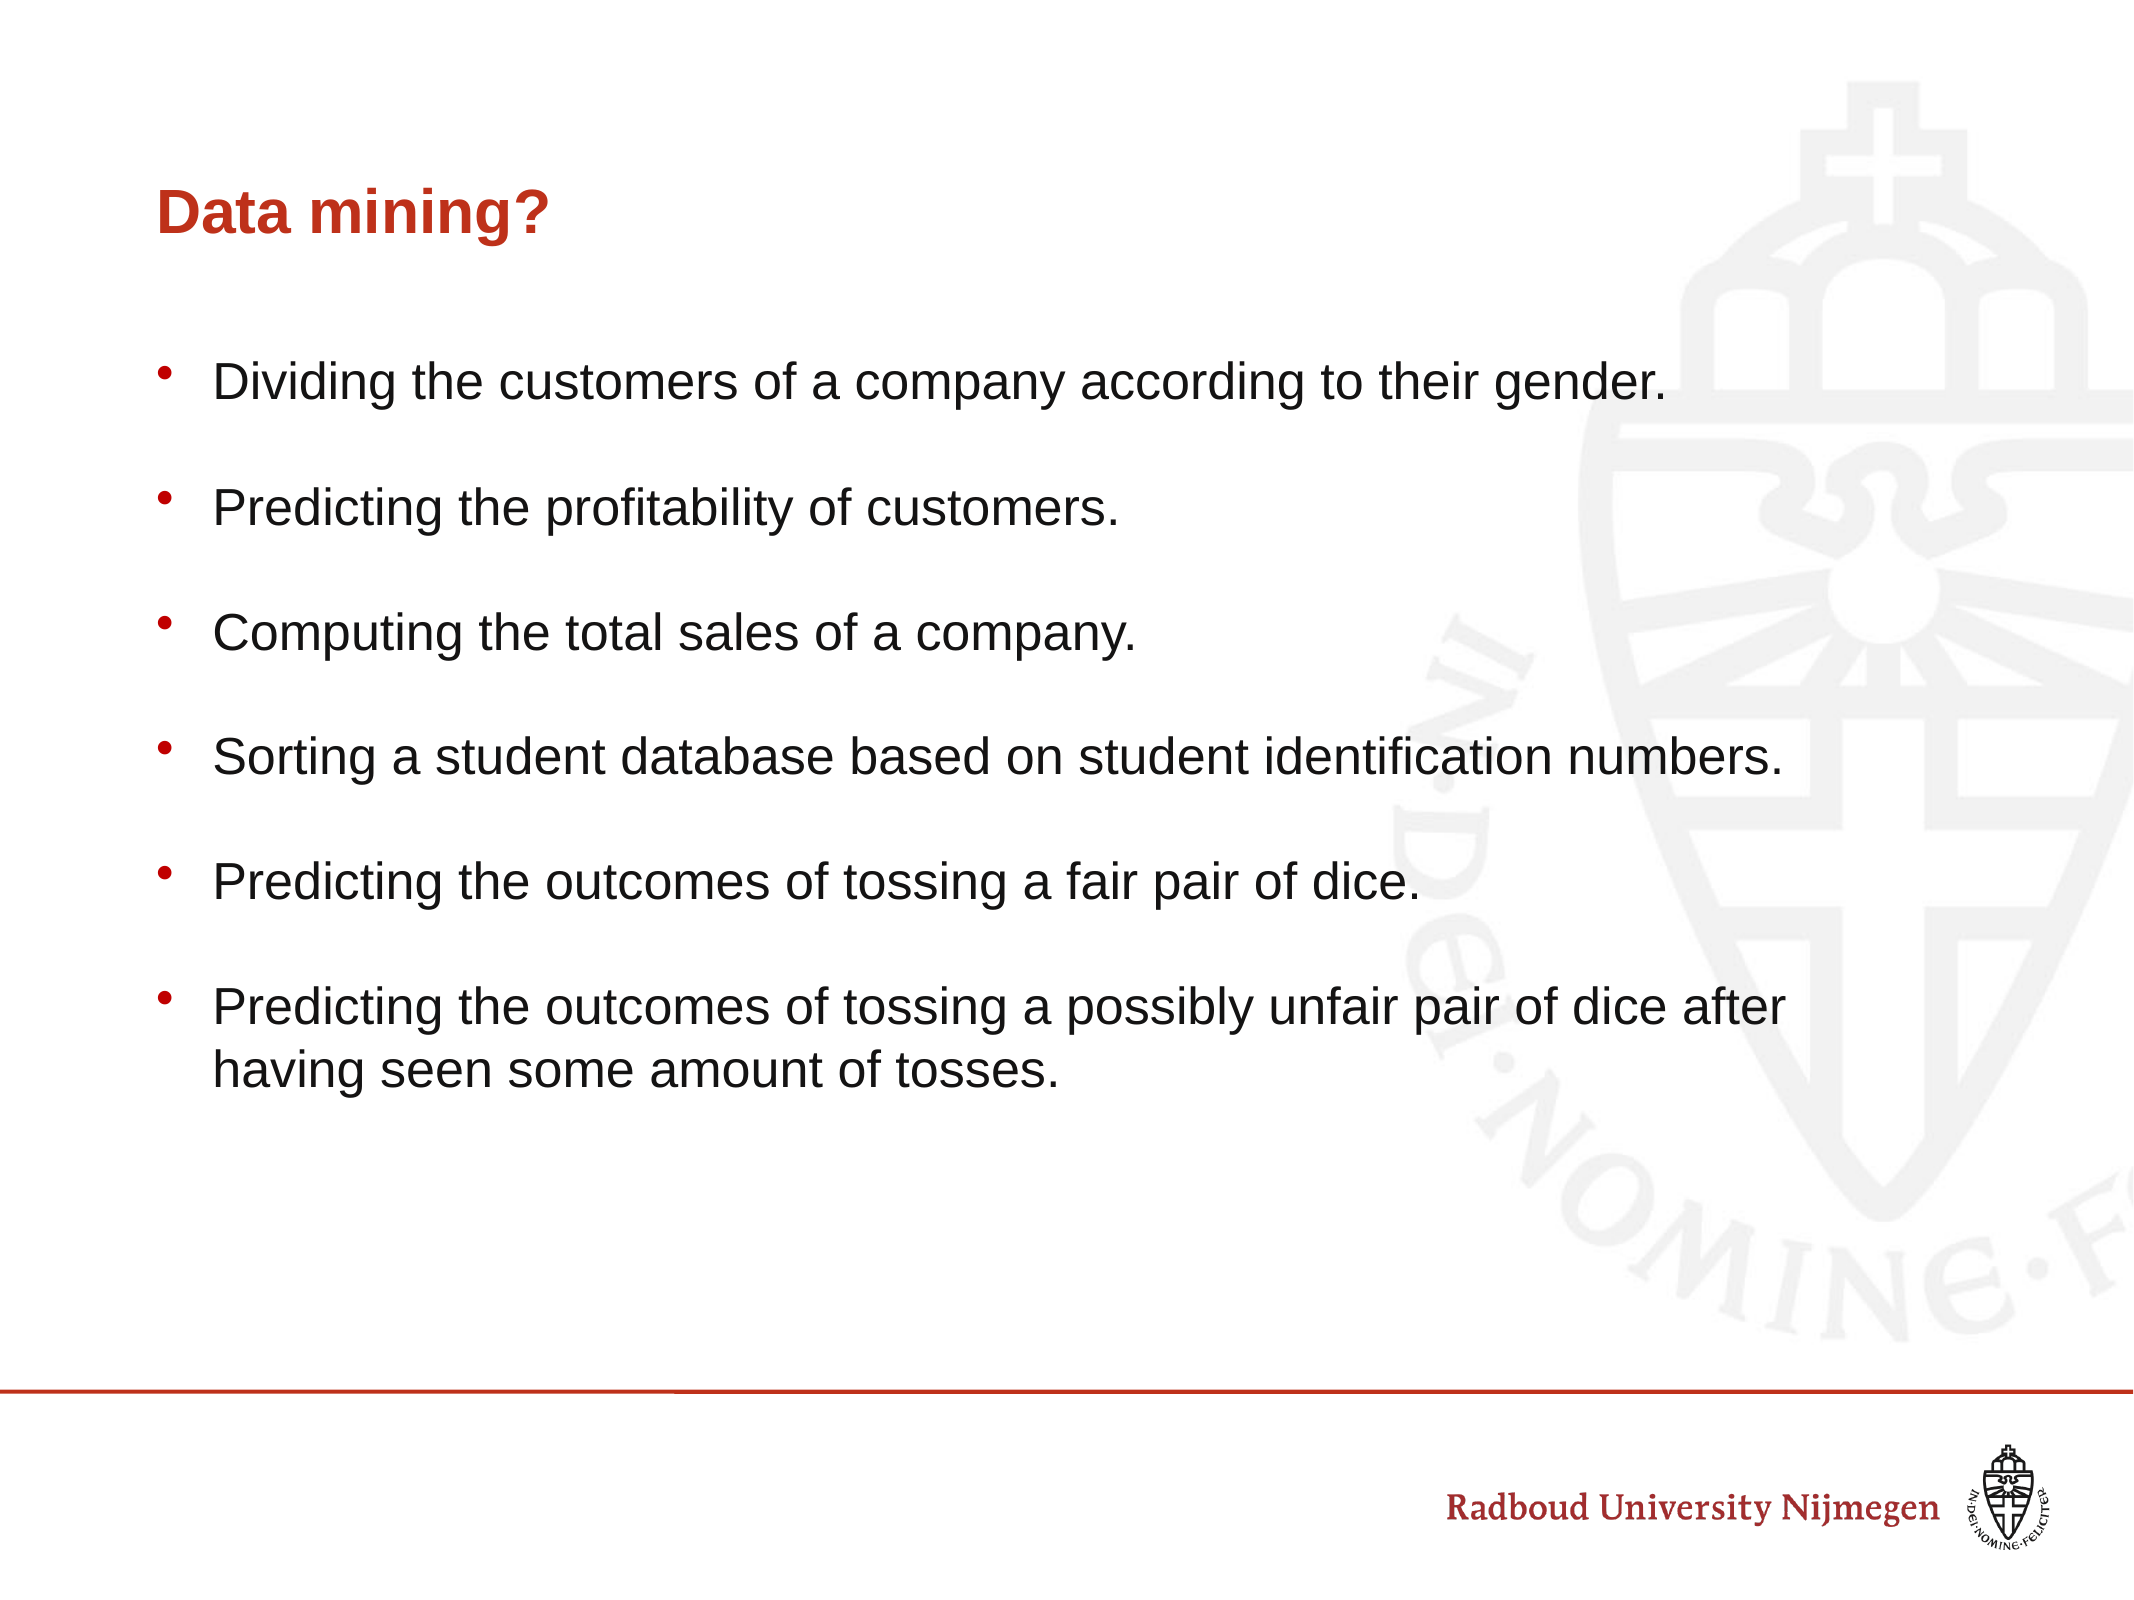

# Data mining?
Dividing the customers of a company according to their gender.

Predicting the profitability of customers.

Computing the total sales of a company.

Sorting a student database based on student identification numbers.

Predicting the outcomes of tossing a fair pair of dice.

Predicting the outcomes of tossing a possibly unfair pair of dice after having seen some amount of tosses.